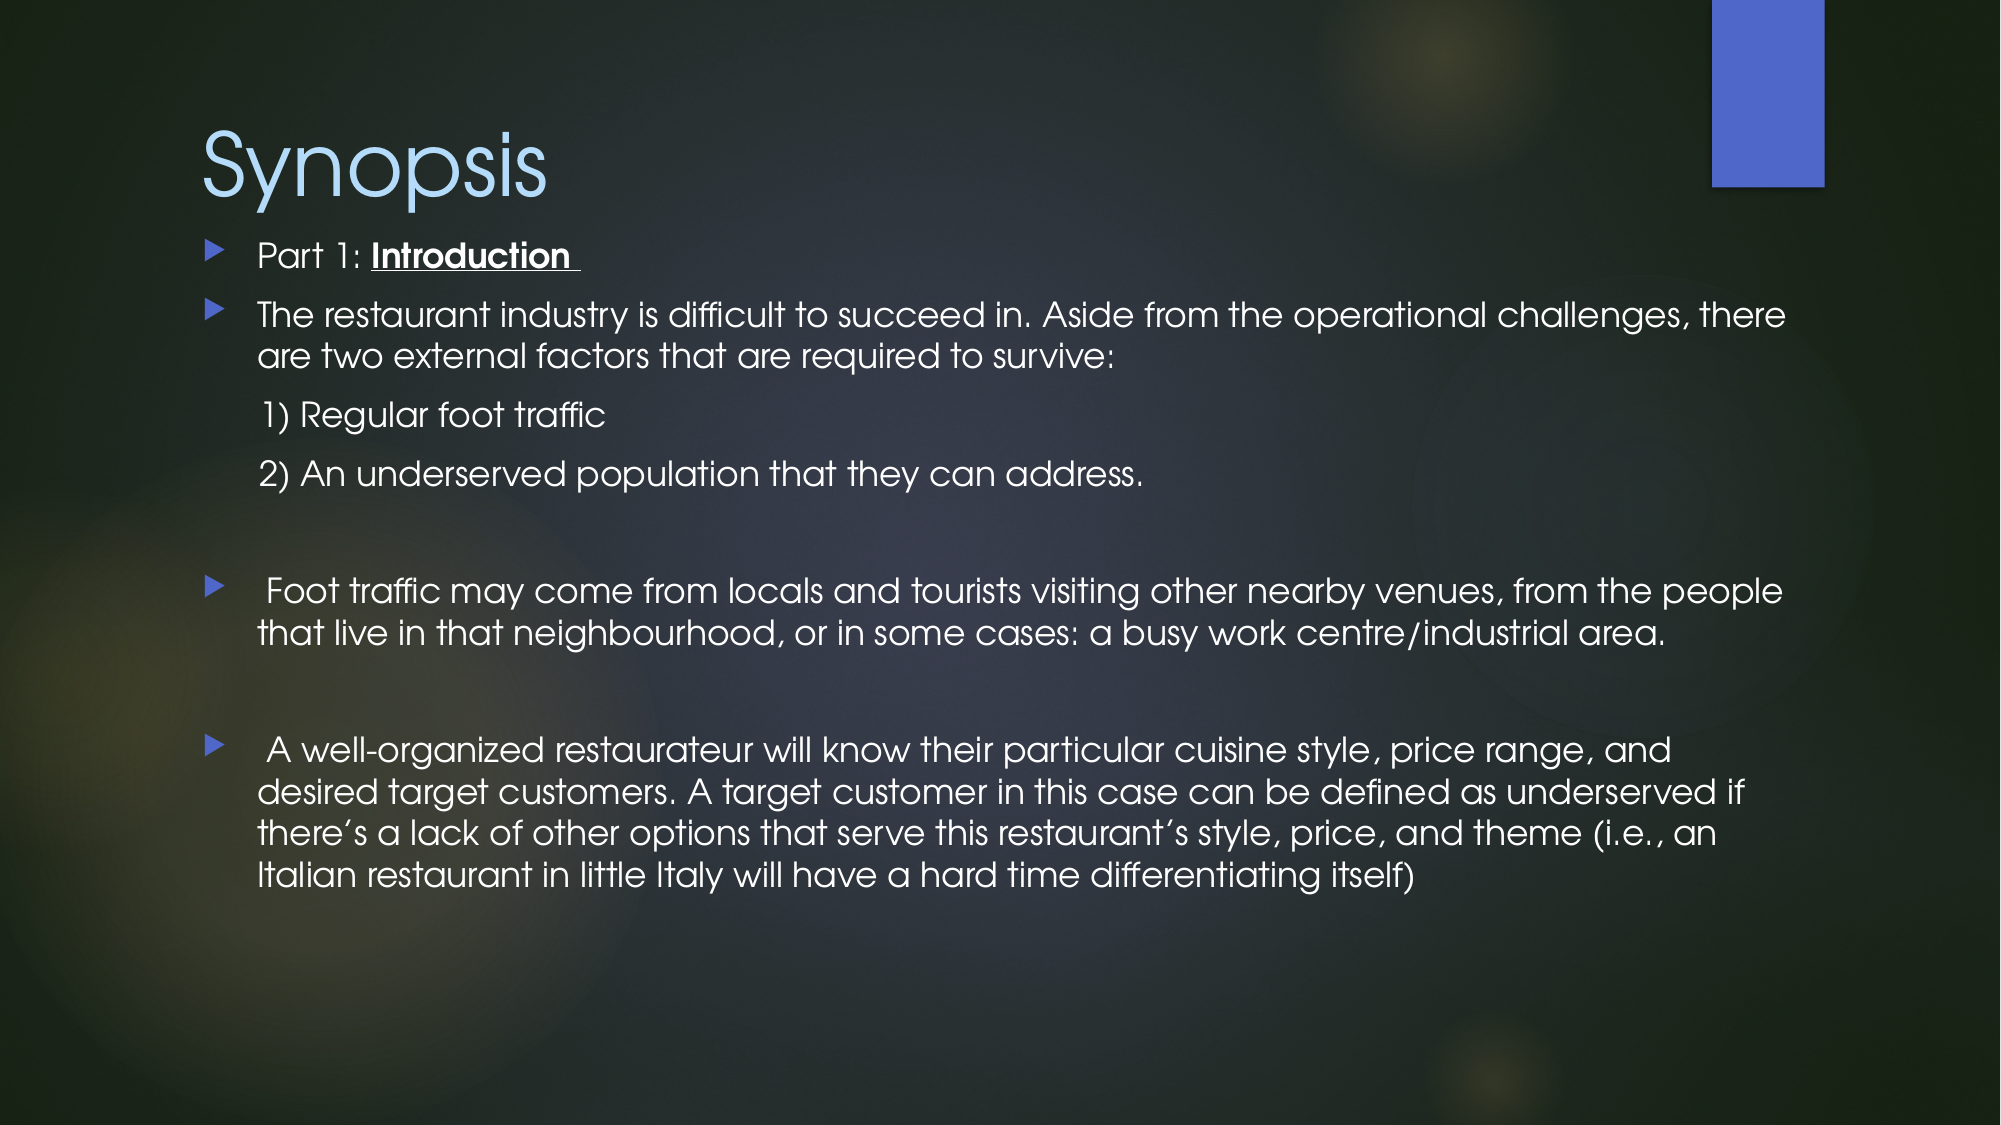

# Synopsis
Part 1: Introduction
The restaurant industry is difficult to succeed in. Aside from the operational challenges, there are two external factors that are required to survive:
      1) Regular foot traffic
      2) An underserved population that they can address.

 Foot traffic may come from locals and tourists visiting other nearby venues, from the people that live in that neighbourhood, or in some cases: a busy work centre/industrial area.

 A well-organized restaurateur will know their particular cuisine style, price range, and desired target customers. A target customer in this case can be defined as underserved if there’s a lack of other options that serve this restaurant’s style, price, and theme (i.e., an Italian restaurant in little Italy will have a hard time differentiating itself)